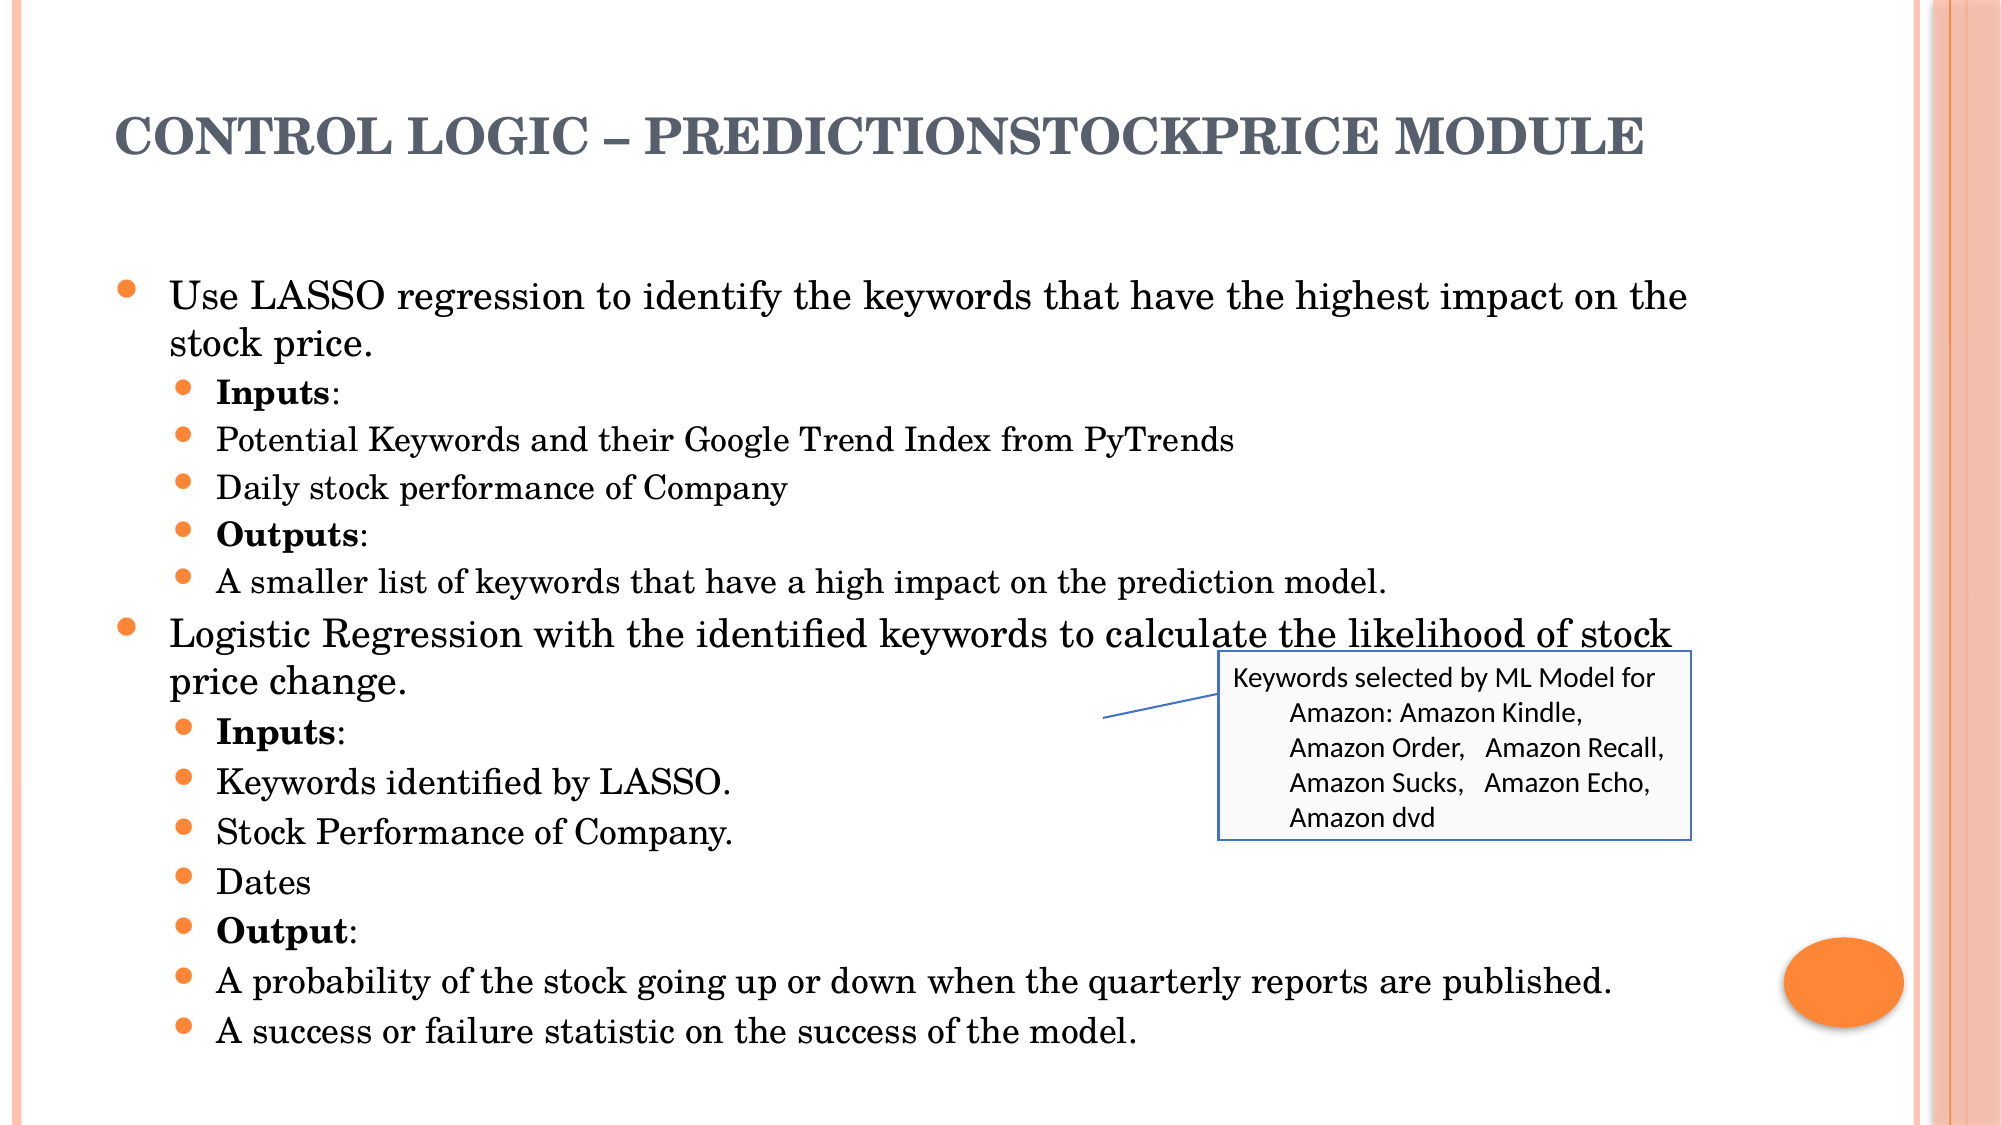

# Control Logic – PredictionStockPrice Module
Use LASSO regression to identify the keywords that have the highest impact on the stock price.
Inputs:
Potential Keywords and their Google Trend Index from PyTrends
Daily stock performance of Company
Outputs:
A smaller list of keywords that have a high impact on the prediction model.
Logistic Regression with the identified keywords to calculate the likelihood of stock price change.
Inputs:
Keywords identified by LASSO.
Stock Performance of Company.
Dates
Output:
A probability of the stock going up or down when the quarterly reports are published.
A success or failure statistic on the success of the model.

Keywords selected by ML Model for Amazon: Amazon Kindle,  Amazon Order,   Amazon Recall,  Amazon Sucks,   Amazon Echo,  Amazon dvd